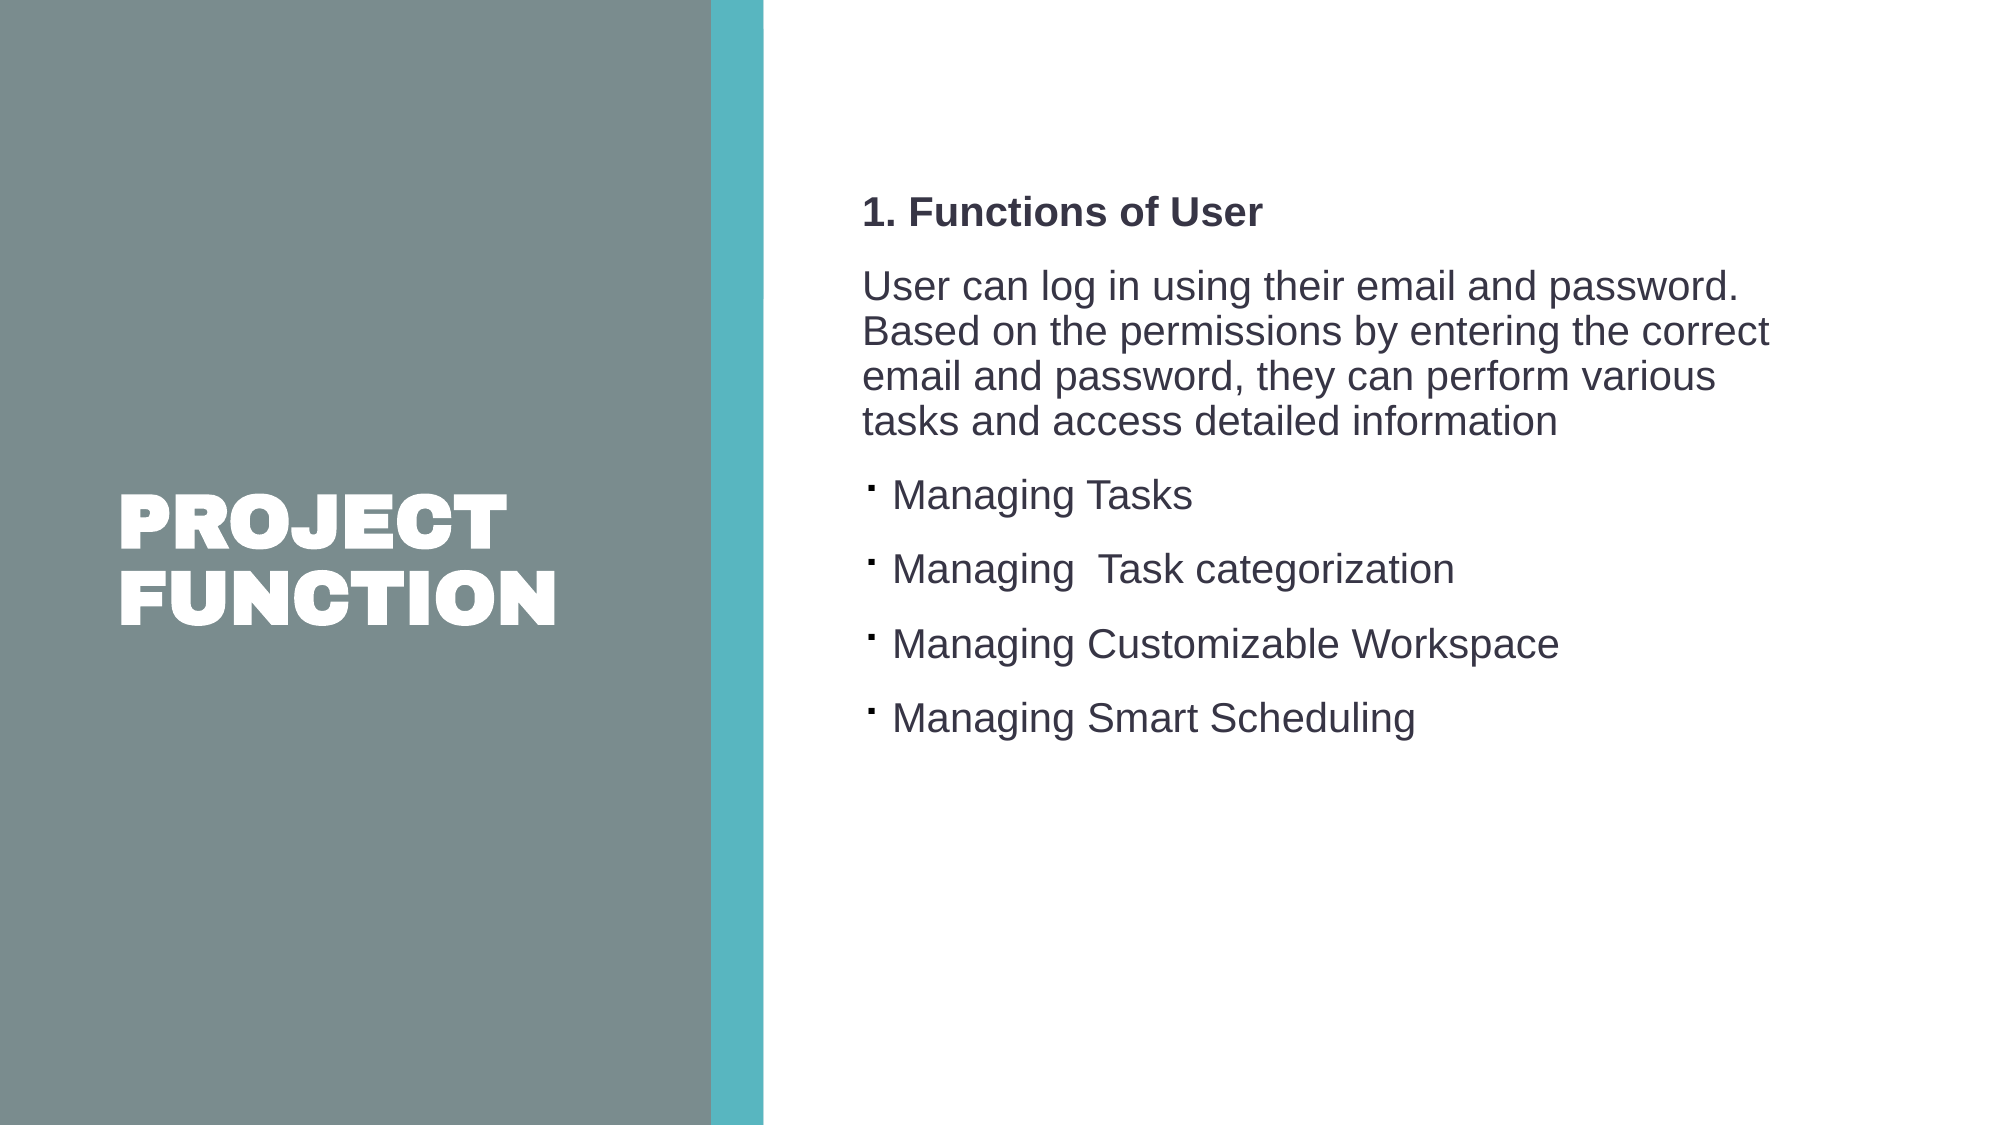

# Project Function
1. Functions of User
User can log in using their email and password. Based on the permissions by entering the correct email and password, they can perform various tasks and access detailed information
Managing Tasks
Managing  Task categorization
Managing Customizable Workspace
Managing Smart Scheduling